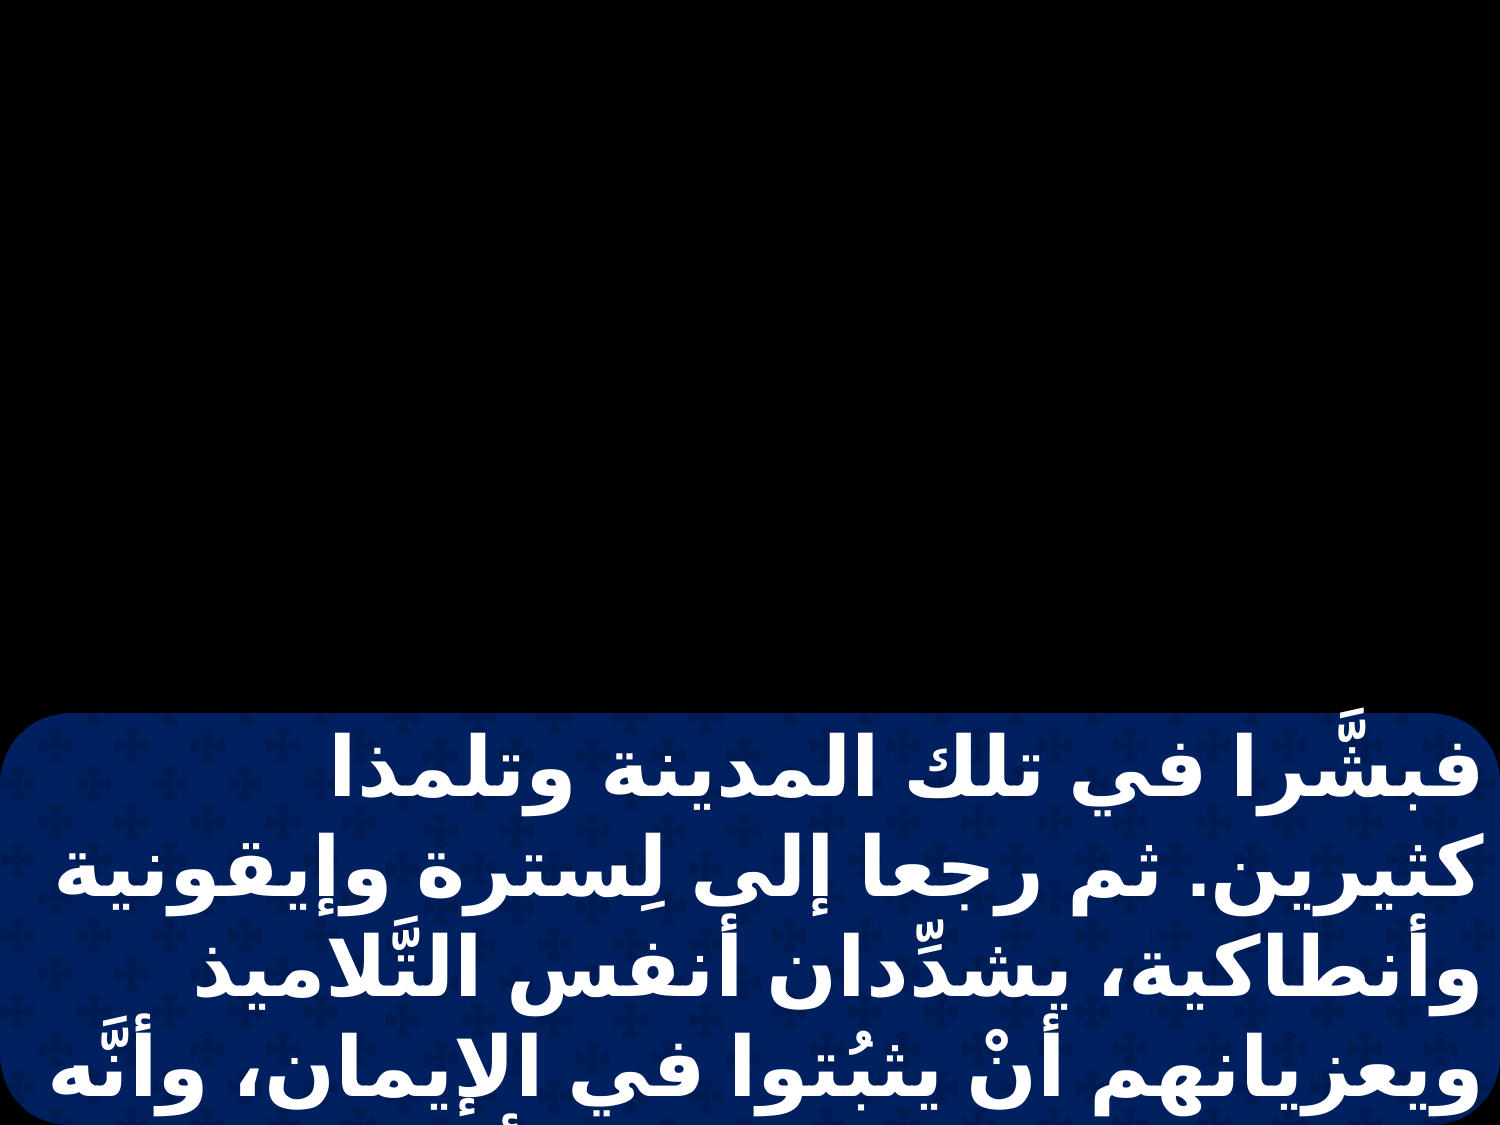

فبشَّرا في تلك المدينة وتلمذا كثيرين. ثم رجعا إلى لِسترة وإيقونية وأنطاكية، يشدِّدان أنفس التَّلاميذ ويعزيانهم أنْ يثبُتوا في الإيمان، وأنَّه بضيقاتٍ كثيرةٍ ينبغي لنا أن ندخل  ملكوت اللَّه.